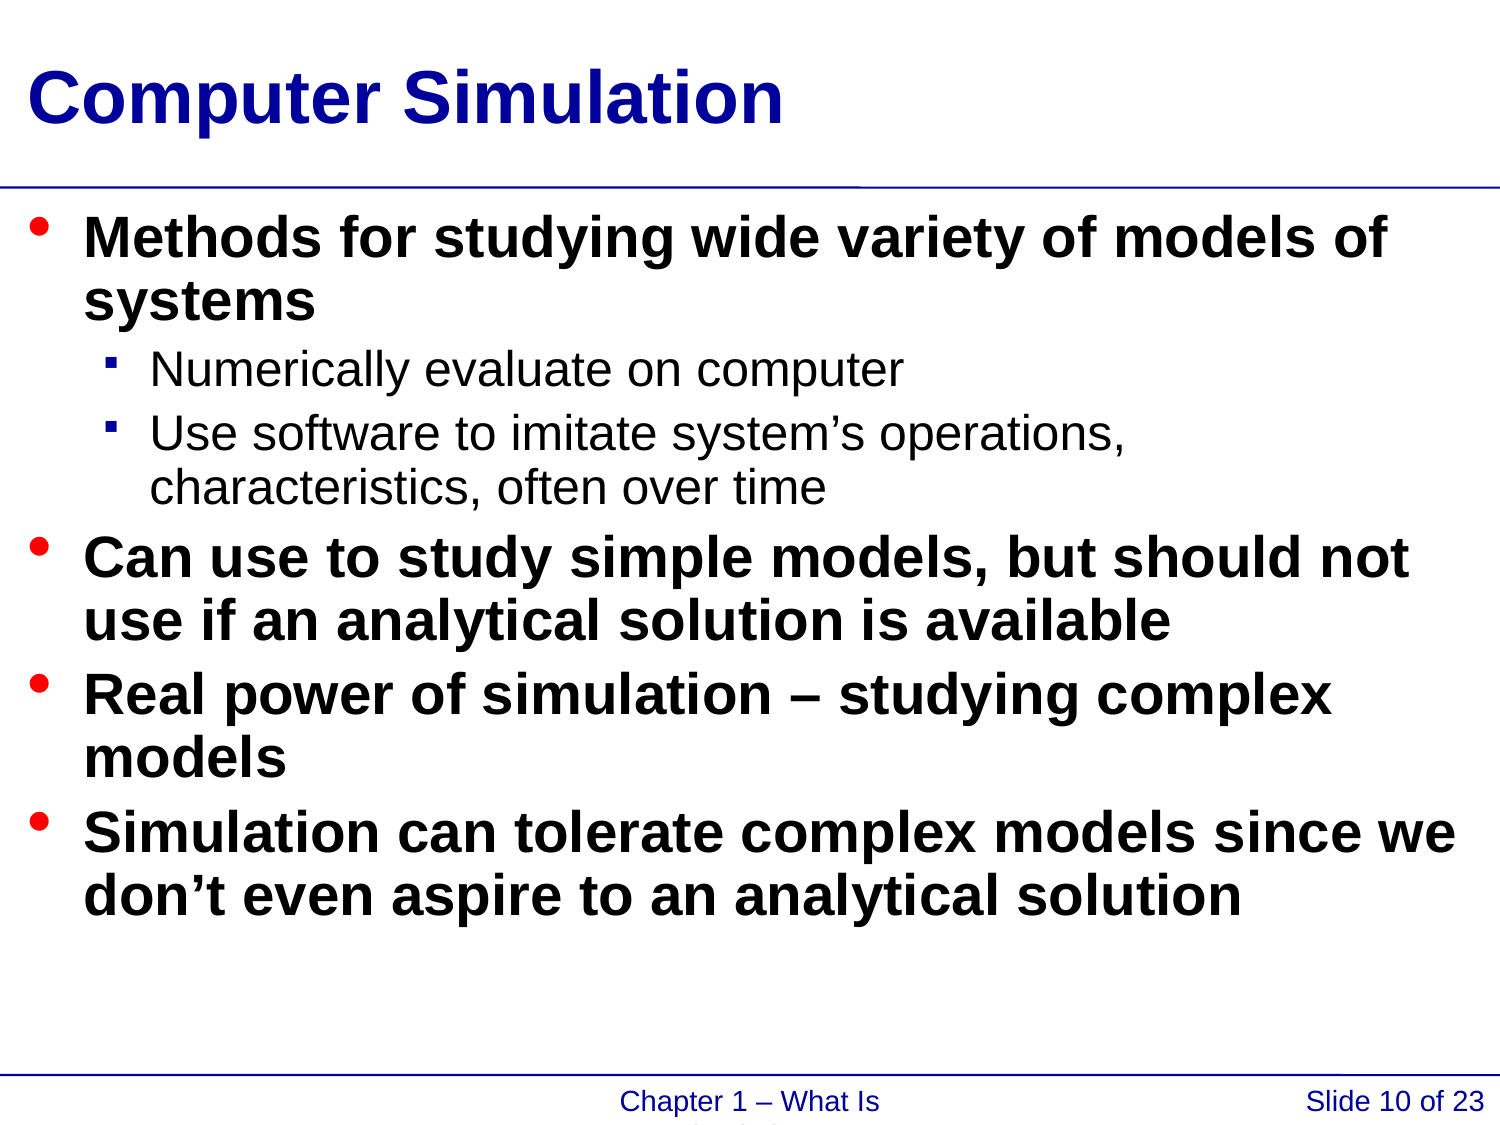

# Computer Simulation
Methods for studying wide variety of models of systems
Numerically evaluate on computer
Use software to imitate system’s operations, characteristics, often over time
Can use to study simple models, but should not use if an analytical solution is available
Real power of simulation – studying complex models
Simulation can tolerate complex models since we don’t even aspire to an analytical solution

Chapter 1 – What Is Simulation?
Slide 10 of 23